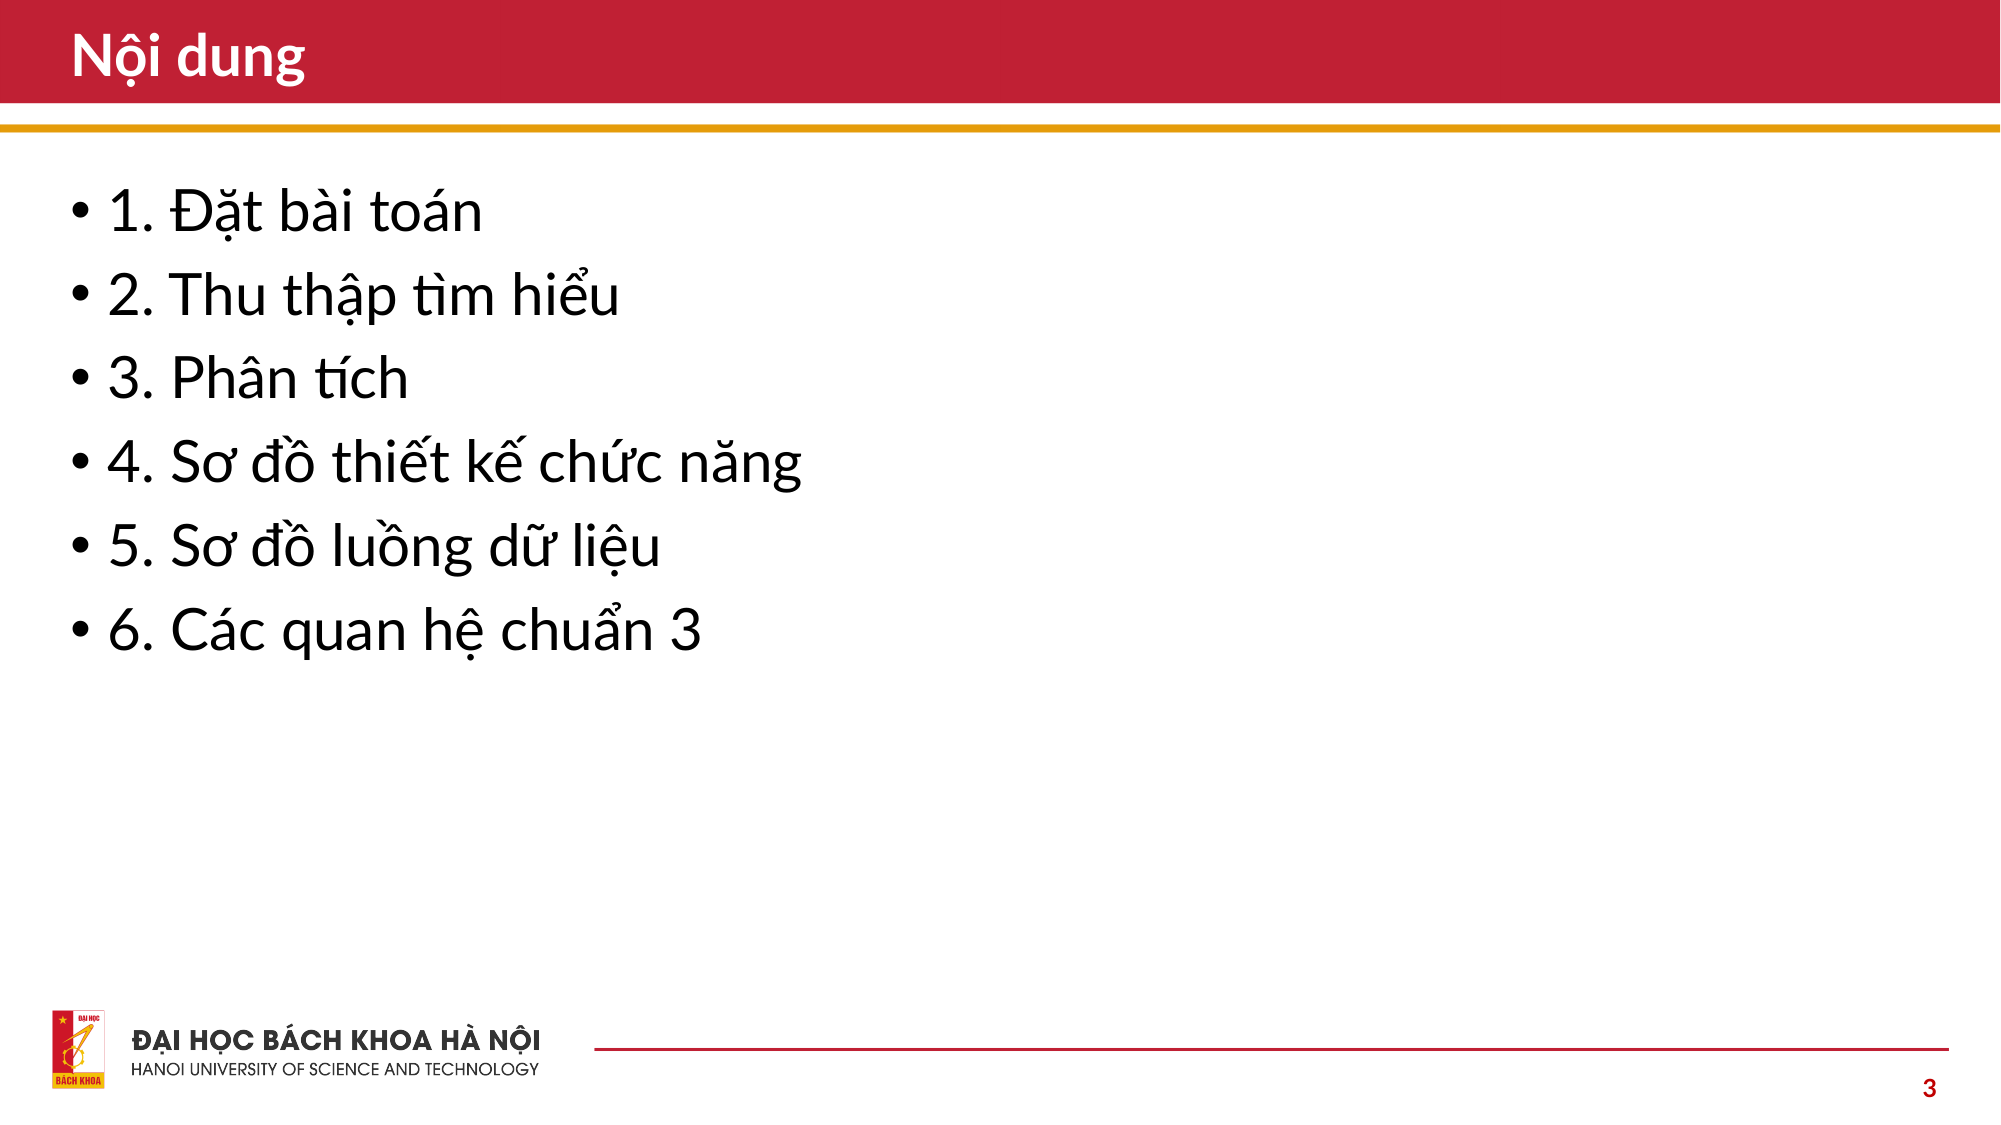

# Nội dung
1. Đặt bài toán
2. Thu thập tìm hiểu
3. Phân tích
4. Sơ đồ thiết kế chức năng
5. Sơ đồ luồng dữ liệu
6. Các quan hệ chuẩn 3

3